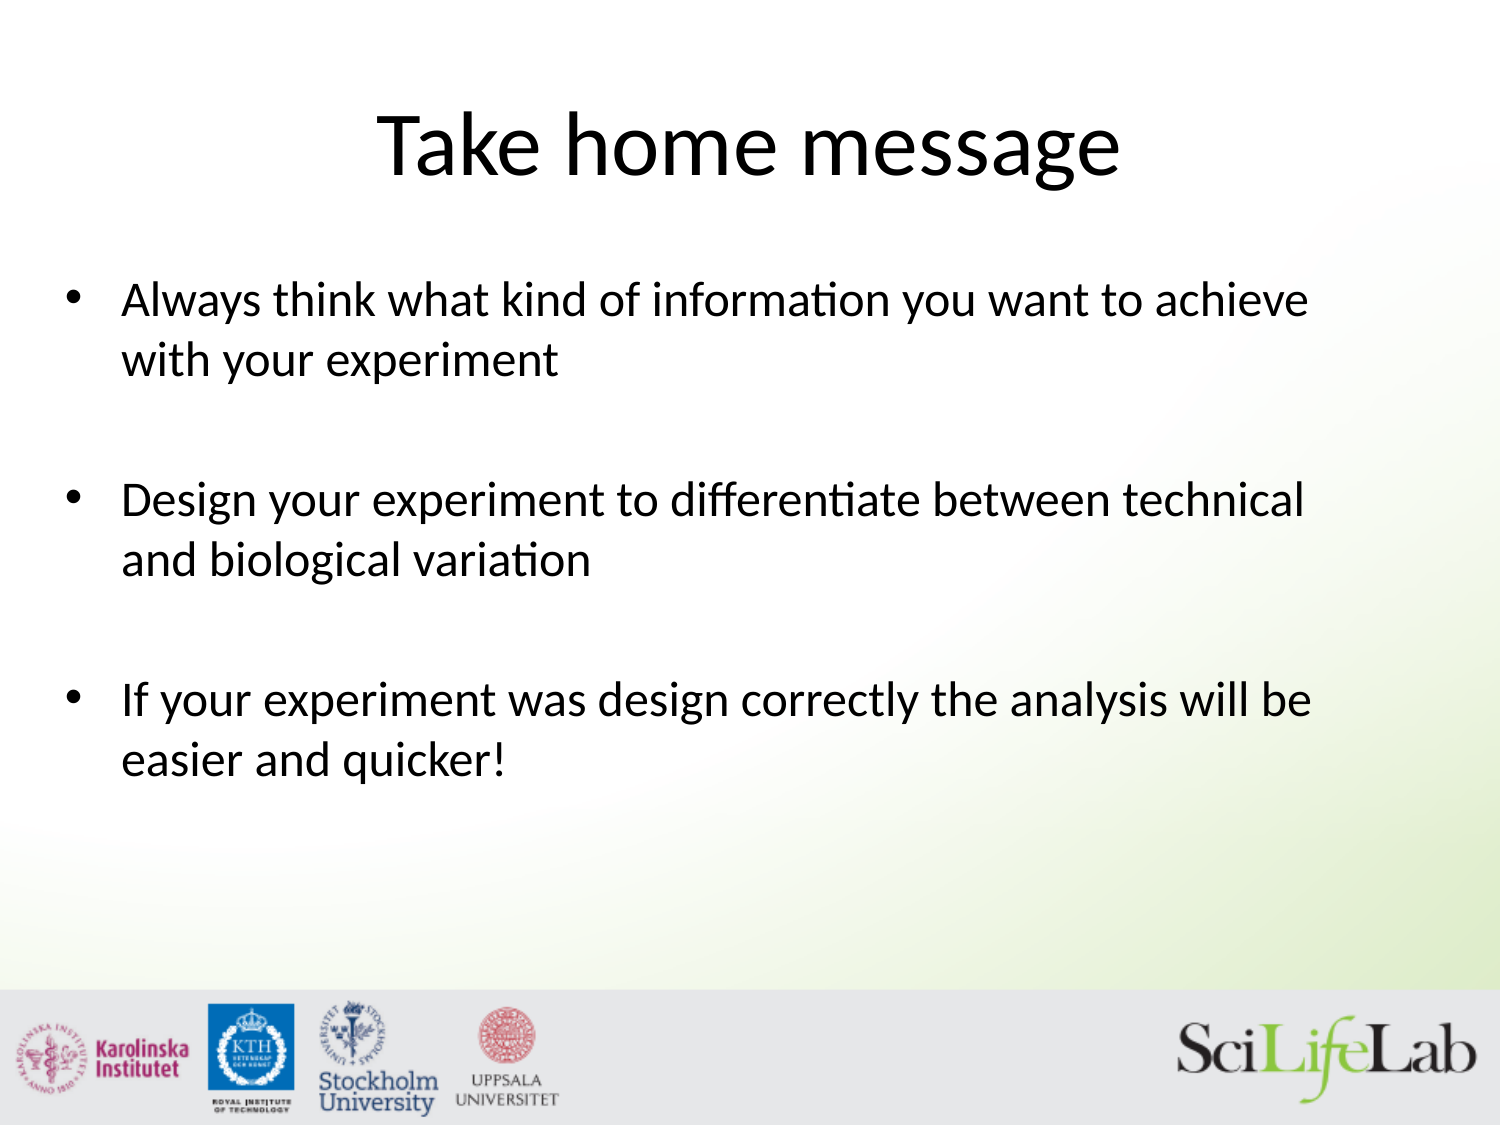

# Take home message
Always think what kind of information you want to achieve with your experiment

Design your experiment to differentiate between technical and biological variation

If your experiment was design correctly the analysis will be easier and quicker!